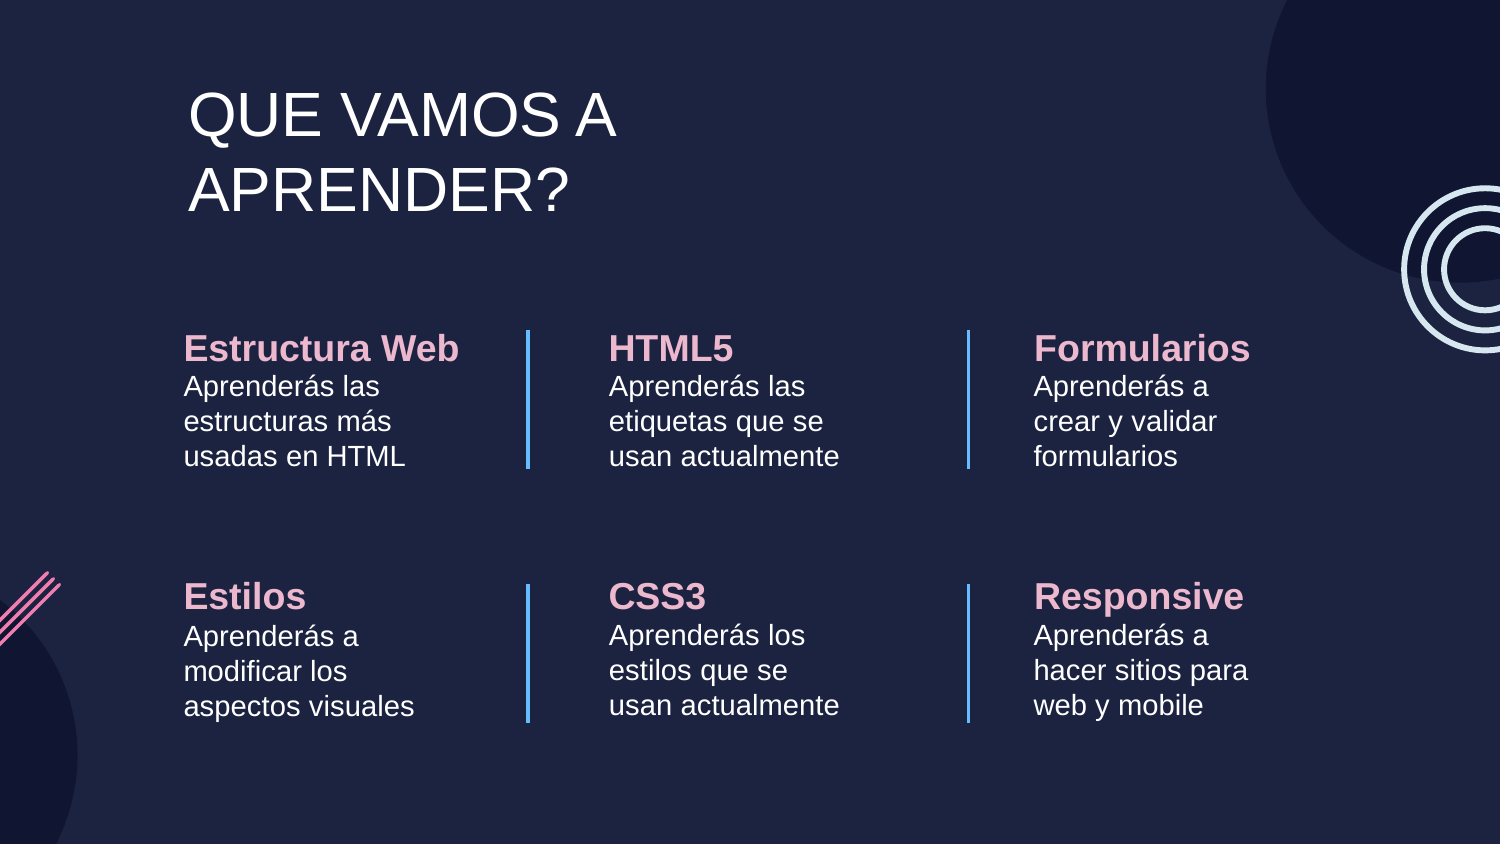

QUE VAMOS A APRENDER?

HTML5
Formularios
# Estructura Web
Aprenderás las estructuras más usadas en HTML
Aprenderás las etiquetas que se usan actualmente

Aprenderás a crear y validar formularios
CSS3
Responsive
Estilos

Aprenderás los estilos que se usan actualmente
Aprenderás a hacer sitios para web y mobile
Aprenderás a modificar los aspectos visuales